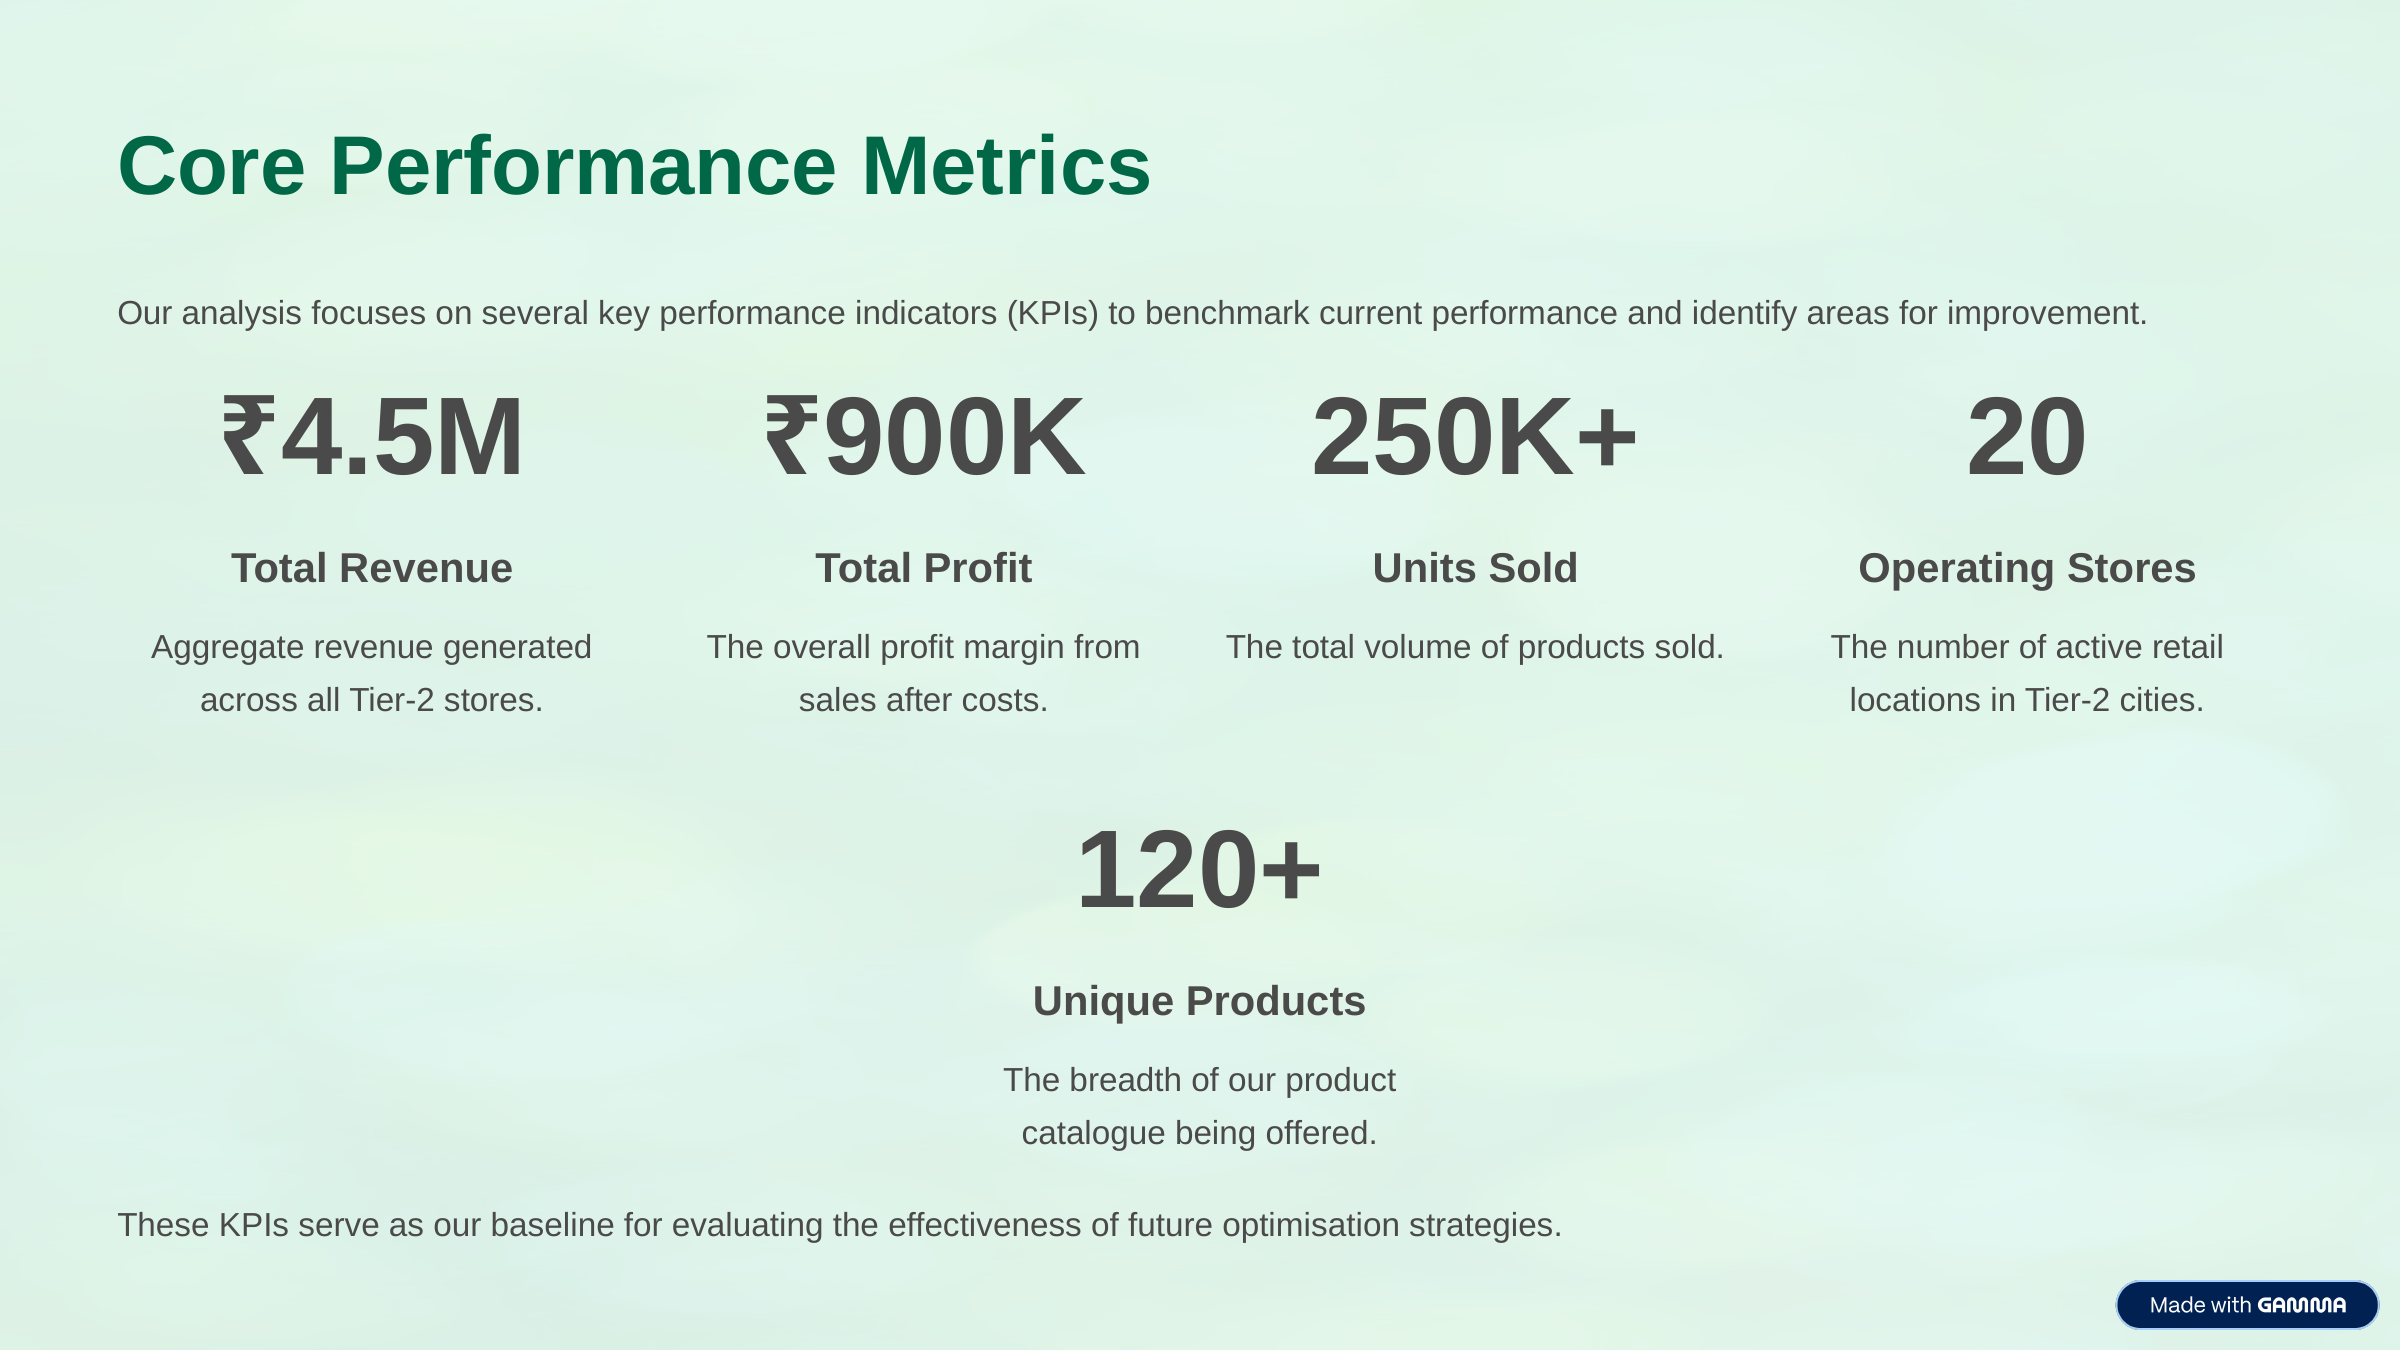

Core Performance Metrics
Our analysis focuses on several key performance indicators (KPIs) to benchmark current performance and identify areas for improvement.
₹4.5M
₹900K
250K+
20
Total Revenue
Total Profit
Units Sold
Operating Stores
Aggregate revenue generated across all Tier-2 stores.
The overall profit margin from sales after costs.
The total volume of products sold.
The number of active retail locations in Tier-2 cities.
120+
Unique Products
The breadth of our product catalogue being offered.
These KPIs serve as our baseline for evaluating the effectiveness of future optimisation strategies.